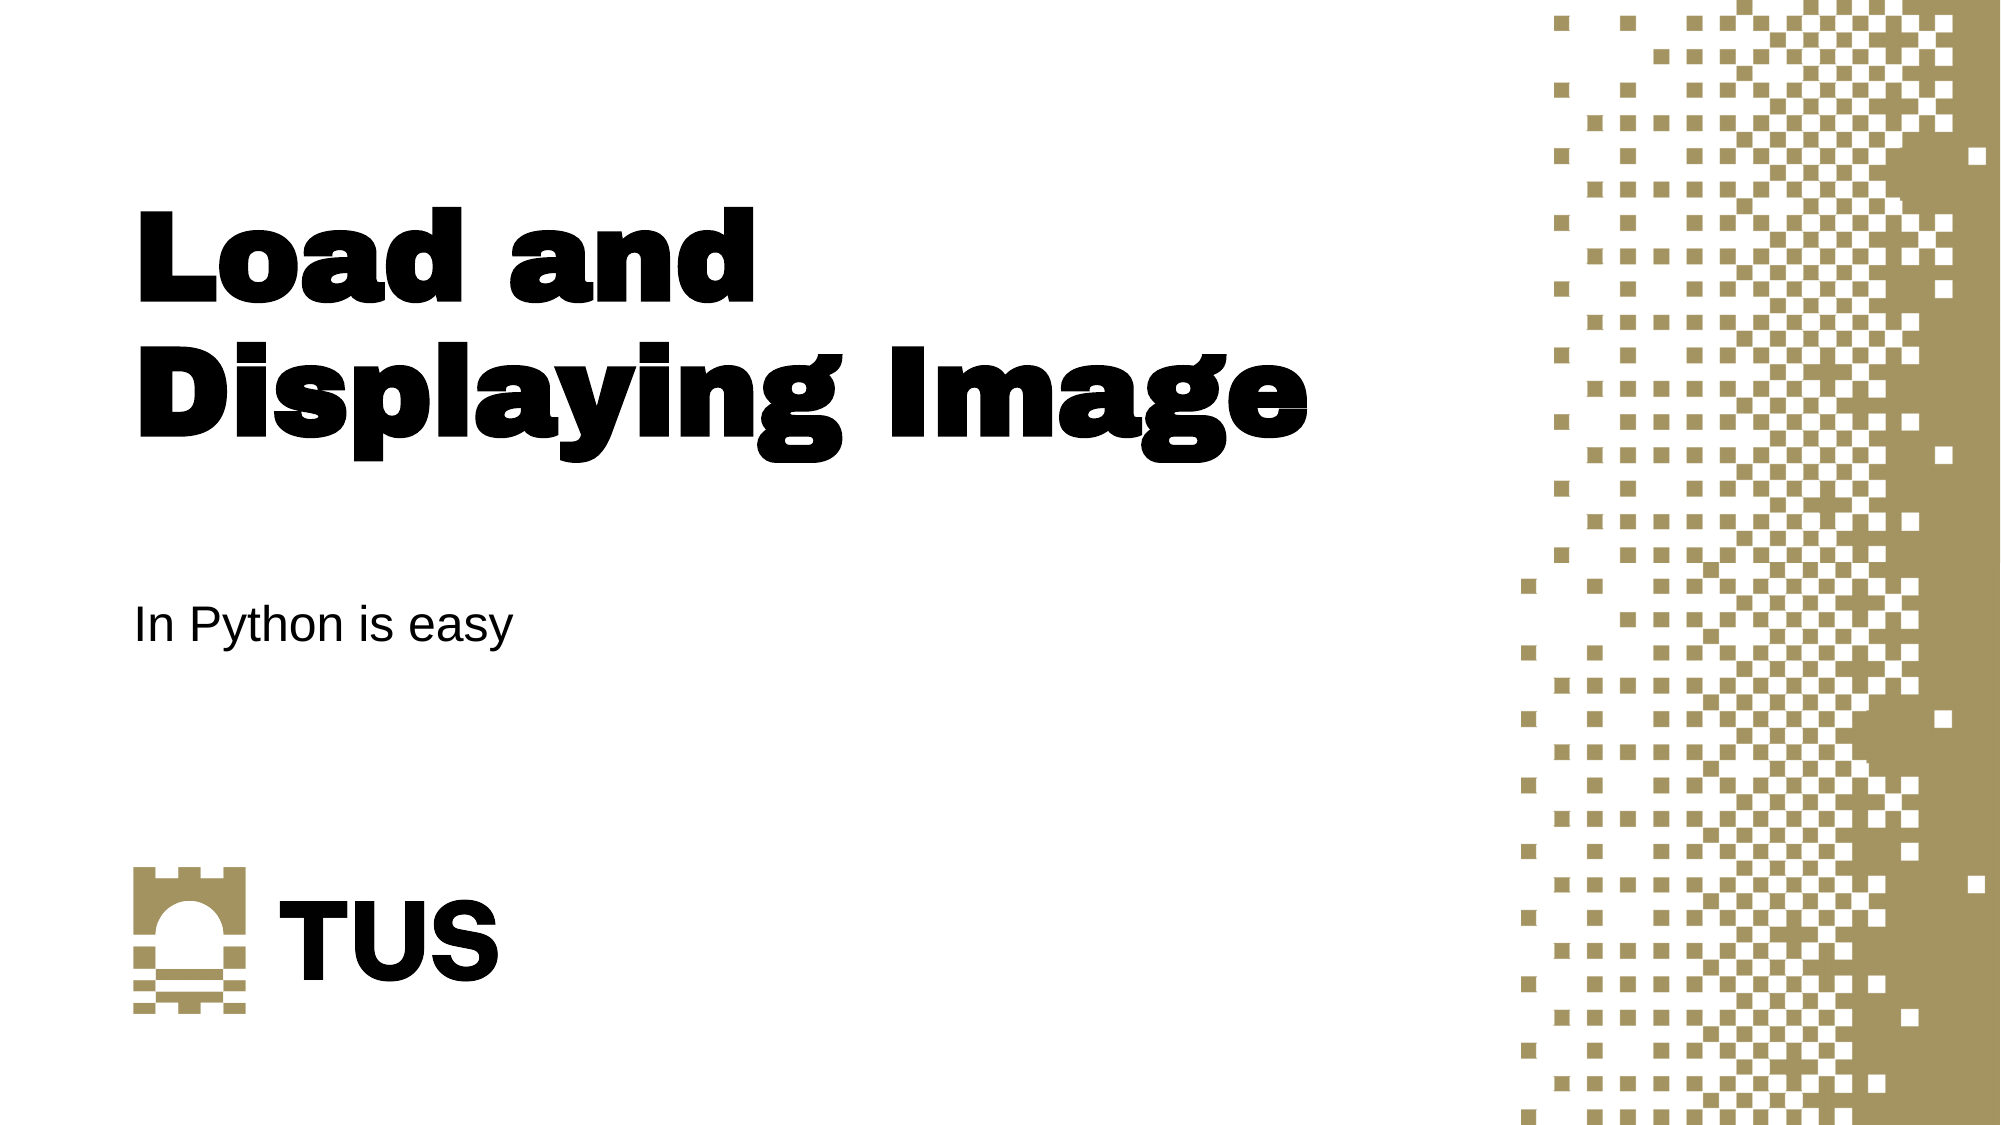

# Load and Displaying Image
In Python is easy